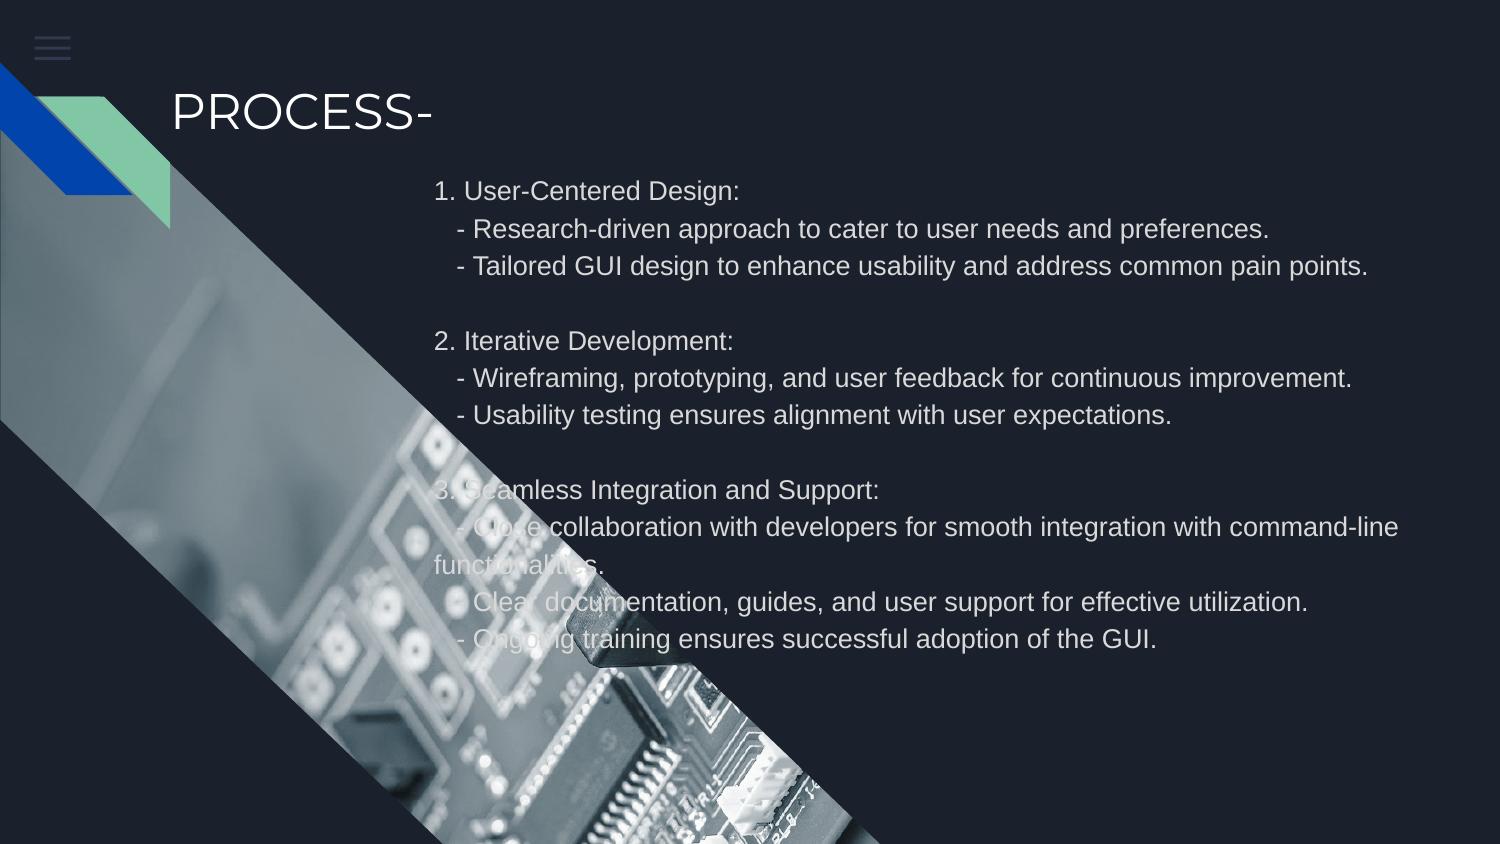

# PROCESS-
1. User-Centered Design:
   - Research-driven approach to cater to user needs and preferences.
   - Tailored GUI design to enhance usability and address common pain points.

2. Iterative Development:
   - Wireframing, prototyping, and user feedback for continuous improvement.
   - Usability testing ensures alignment with user expectations.

3. Seamless Integration and Support:
   - Close collaboration with developers for smooth integration with command-line functionalities.
   - Clear documentation, guides, and user support for effective utilization.
   - Ongoing training ensures successful adoption of the GUI.